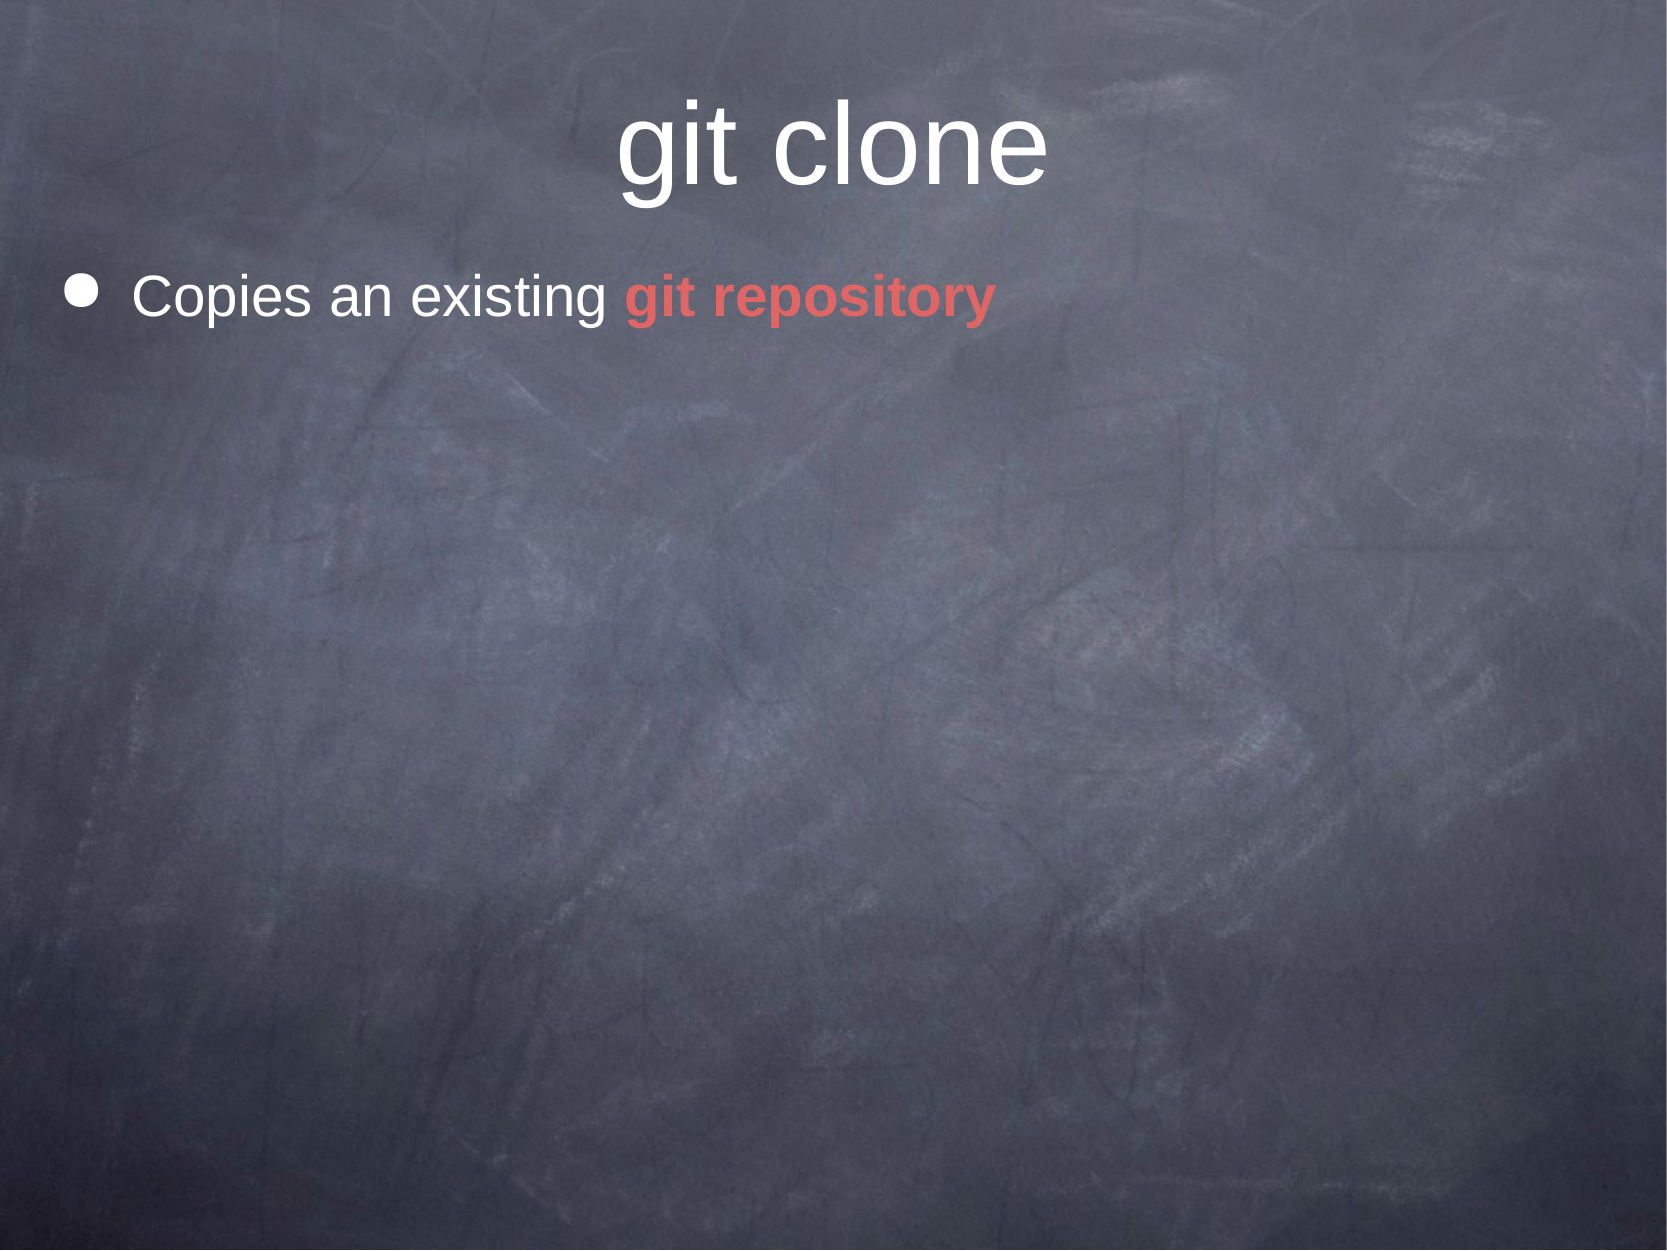

# git clone
Copies an existing git repository